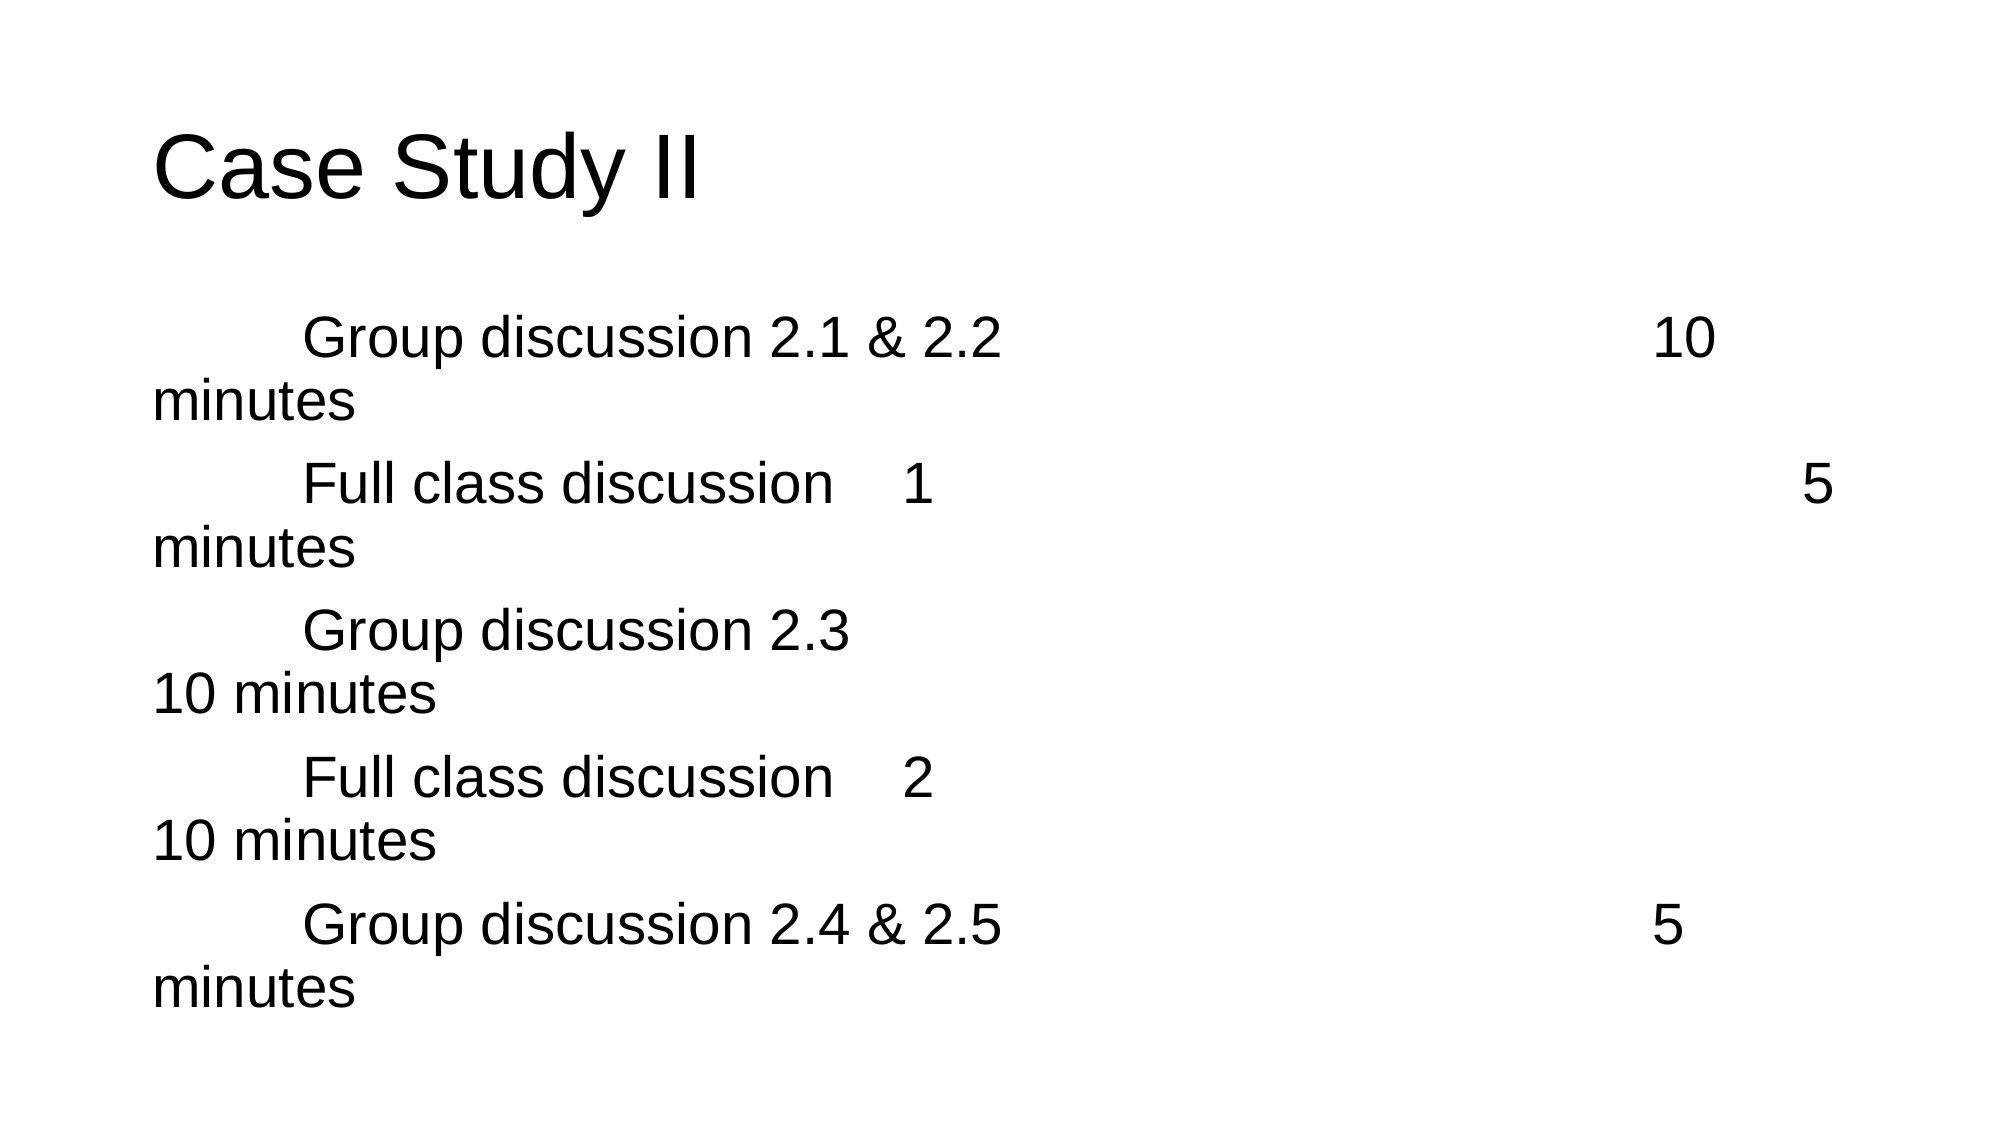

# Case Study II
	Group discussion 2.1 & 2.2					10 minutes
	Full class discussion	1						5 minutes
	Group discussion 2.3							10 minutes
	Full class discussion 	2						10 minutes
	Group discussion 2.4 & 2.5					5 minutes